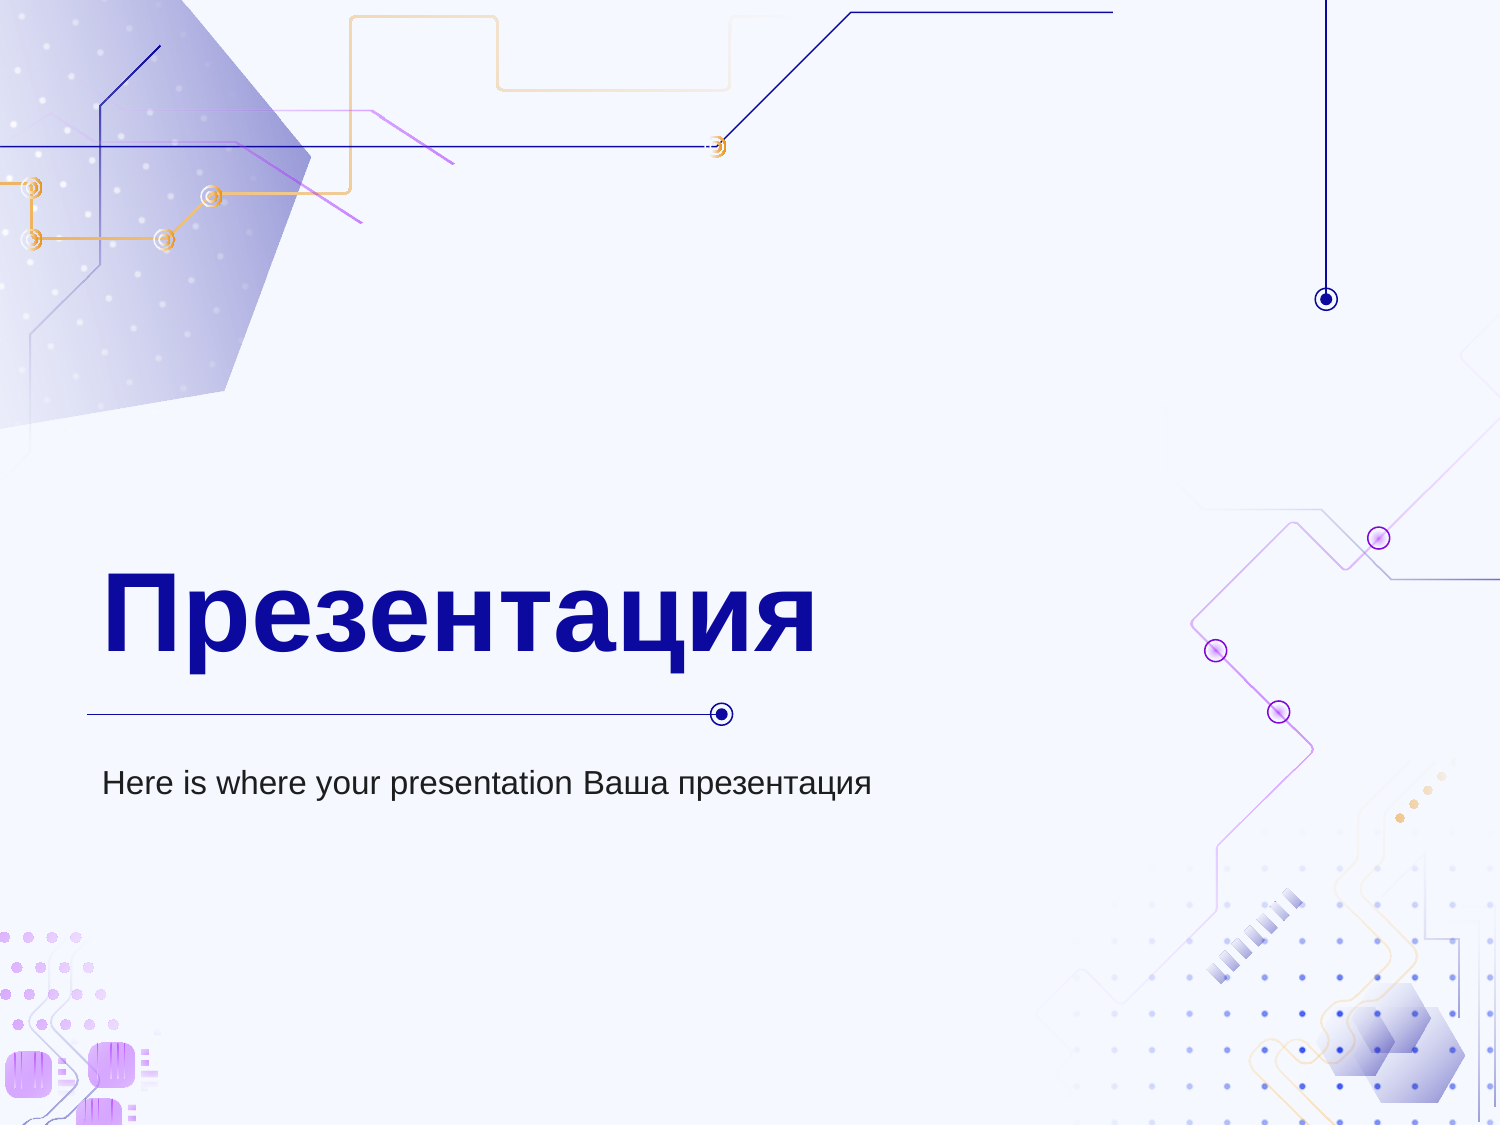

# Презентация

Here is where your presentation Ваша презентация